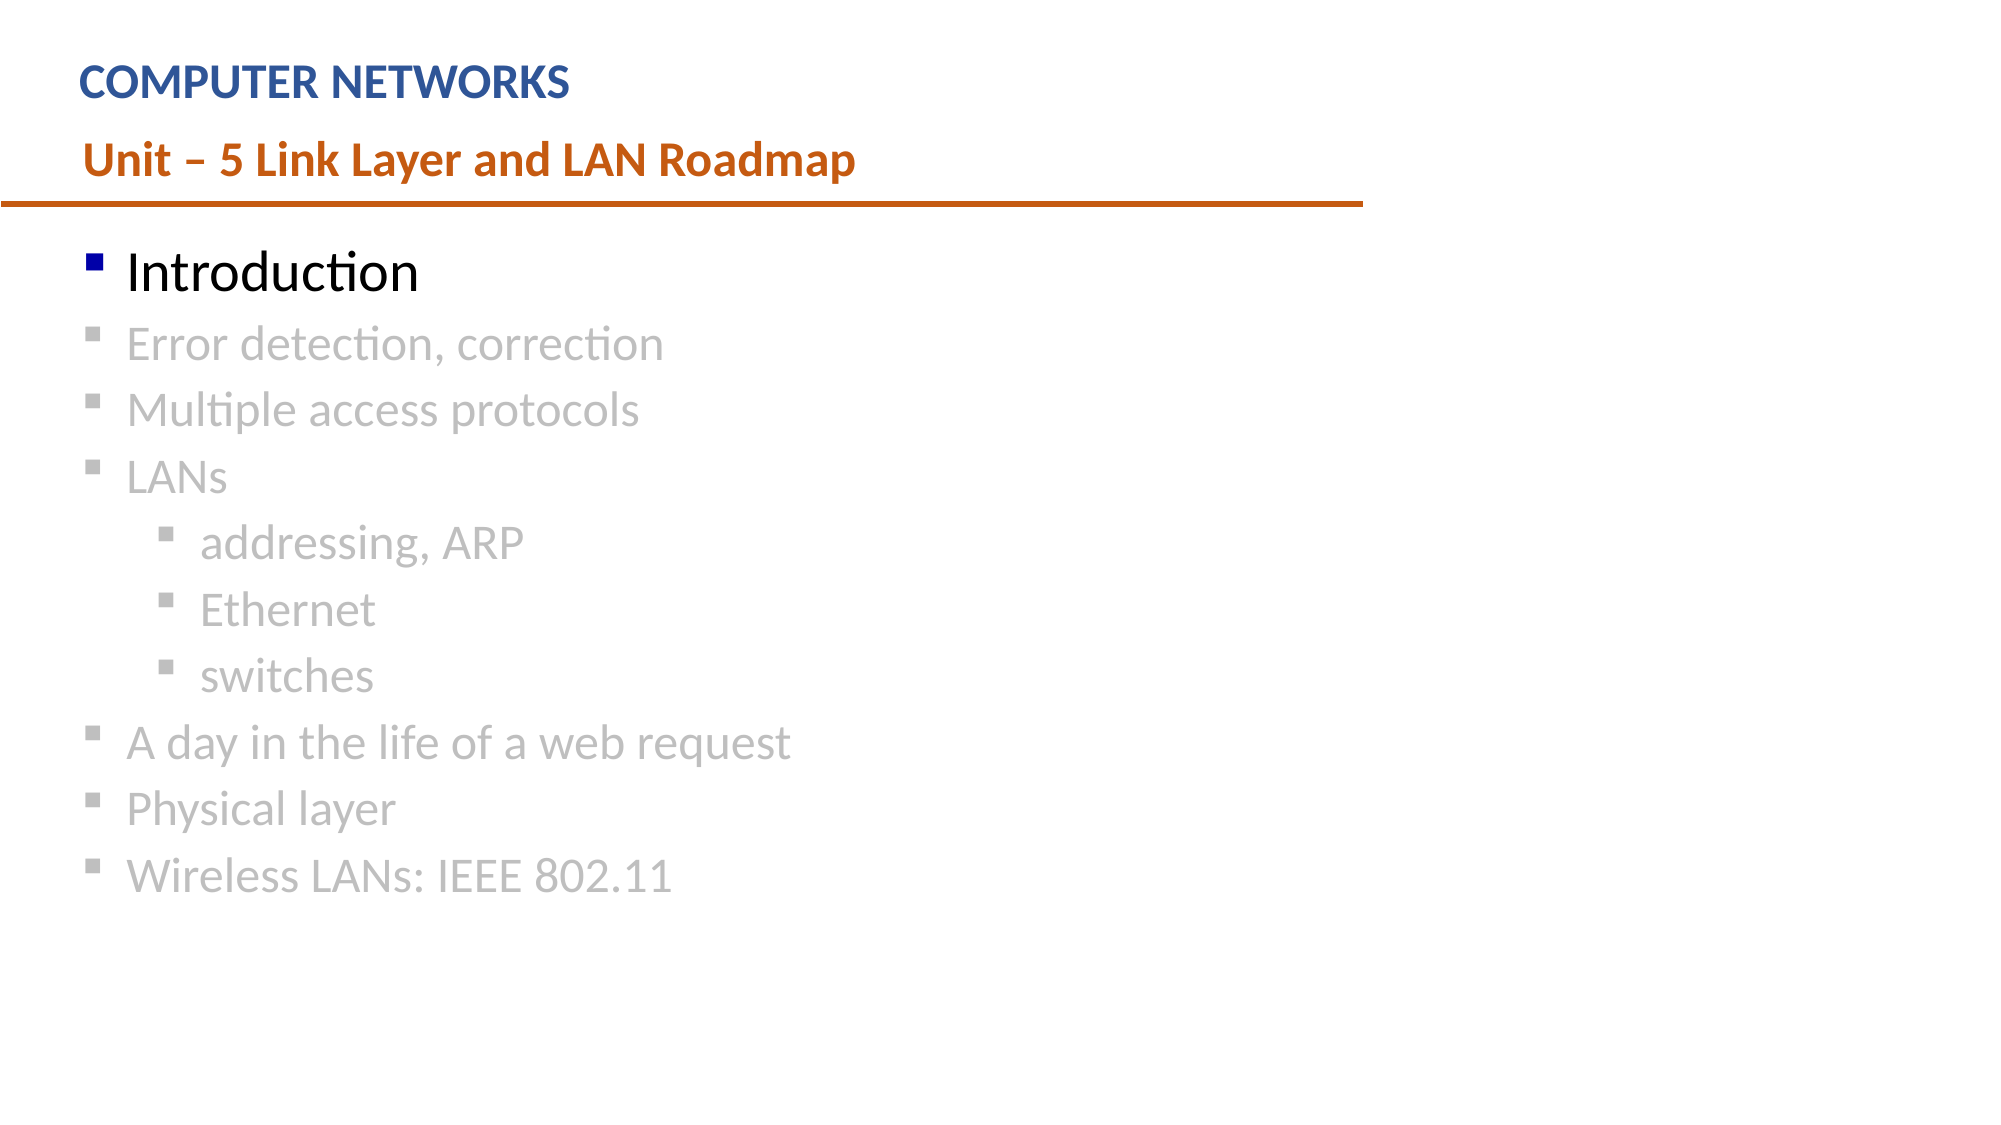

COMPUTER NETWORKS
Unit – 5 Link Layer and LAN Roadmap
Introduction
Error detection, correction
Multiple access protocols
LANs
addressing, ARP
Ethernet
switches
A day in the life of a web request
Physical layer
Wireless LANs: IEEE 802.11